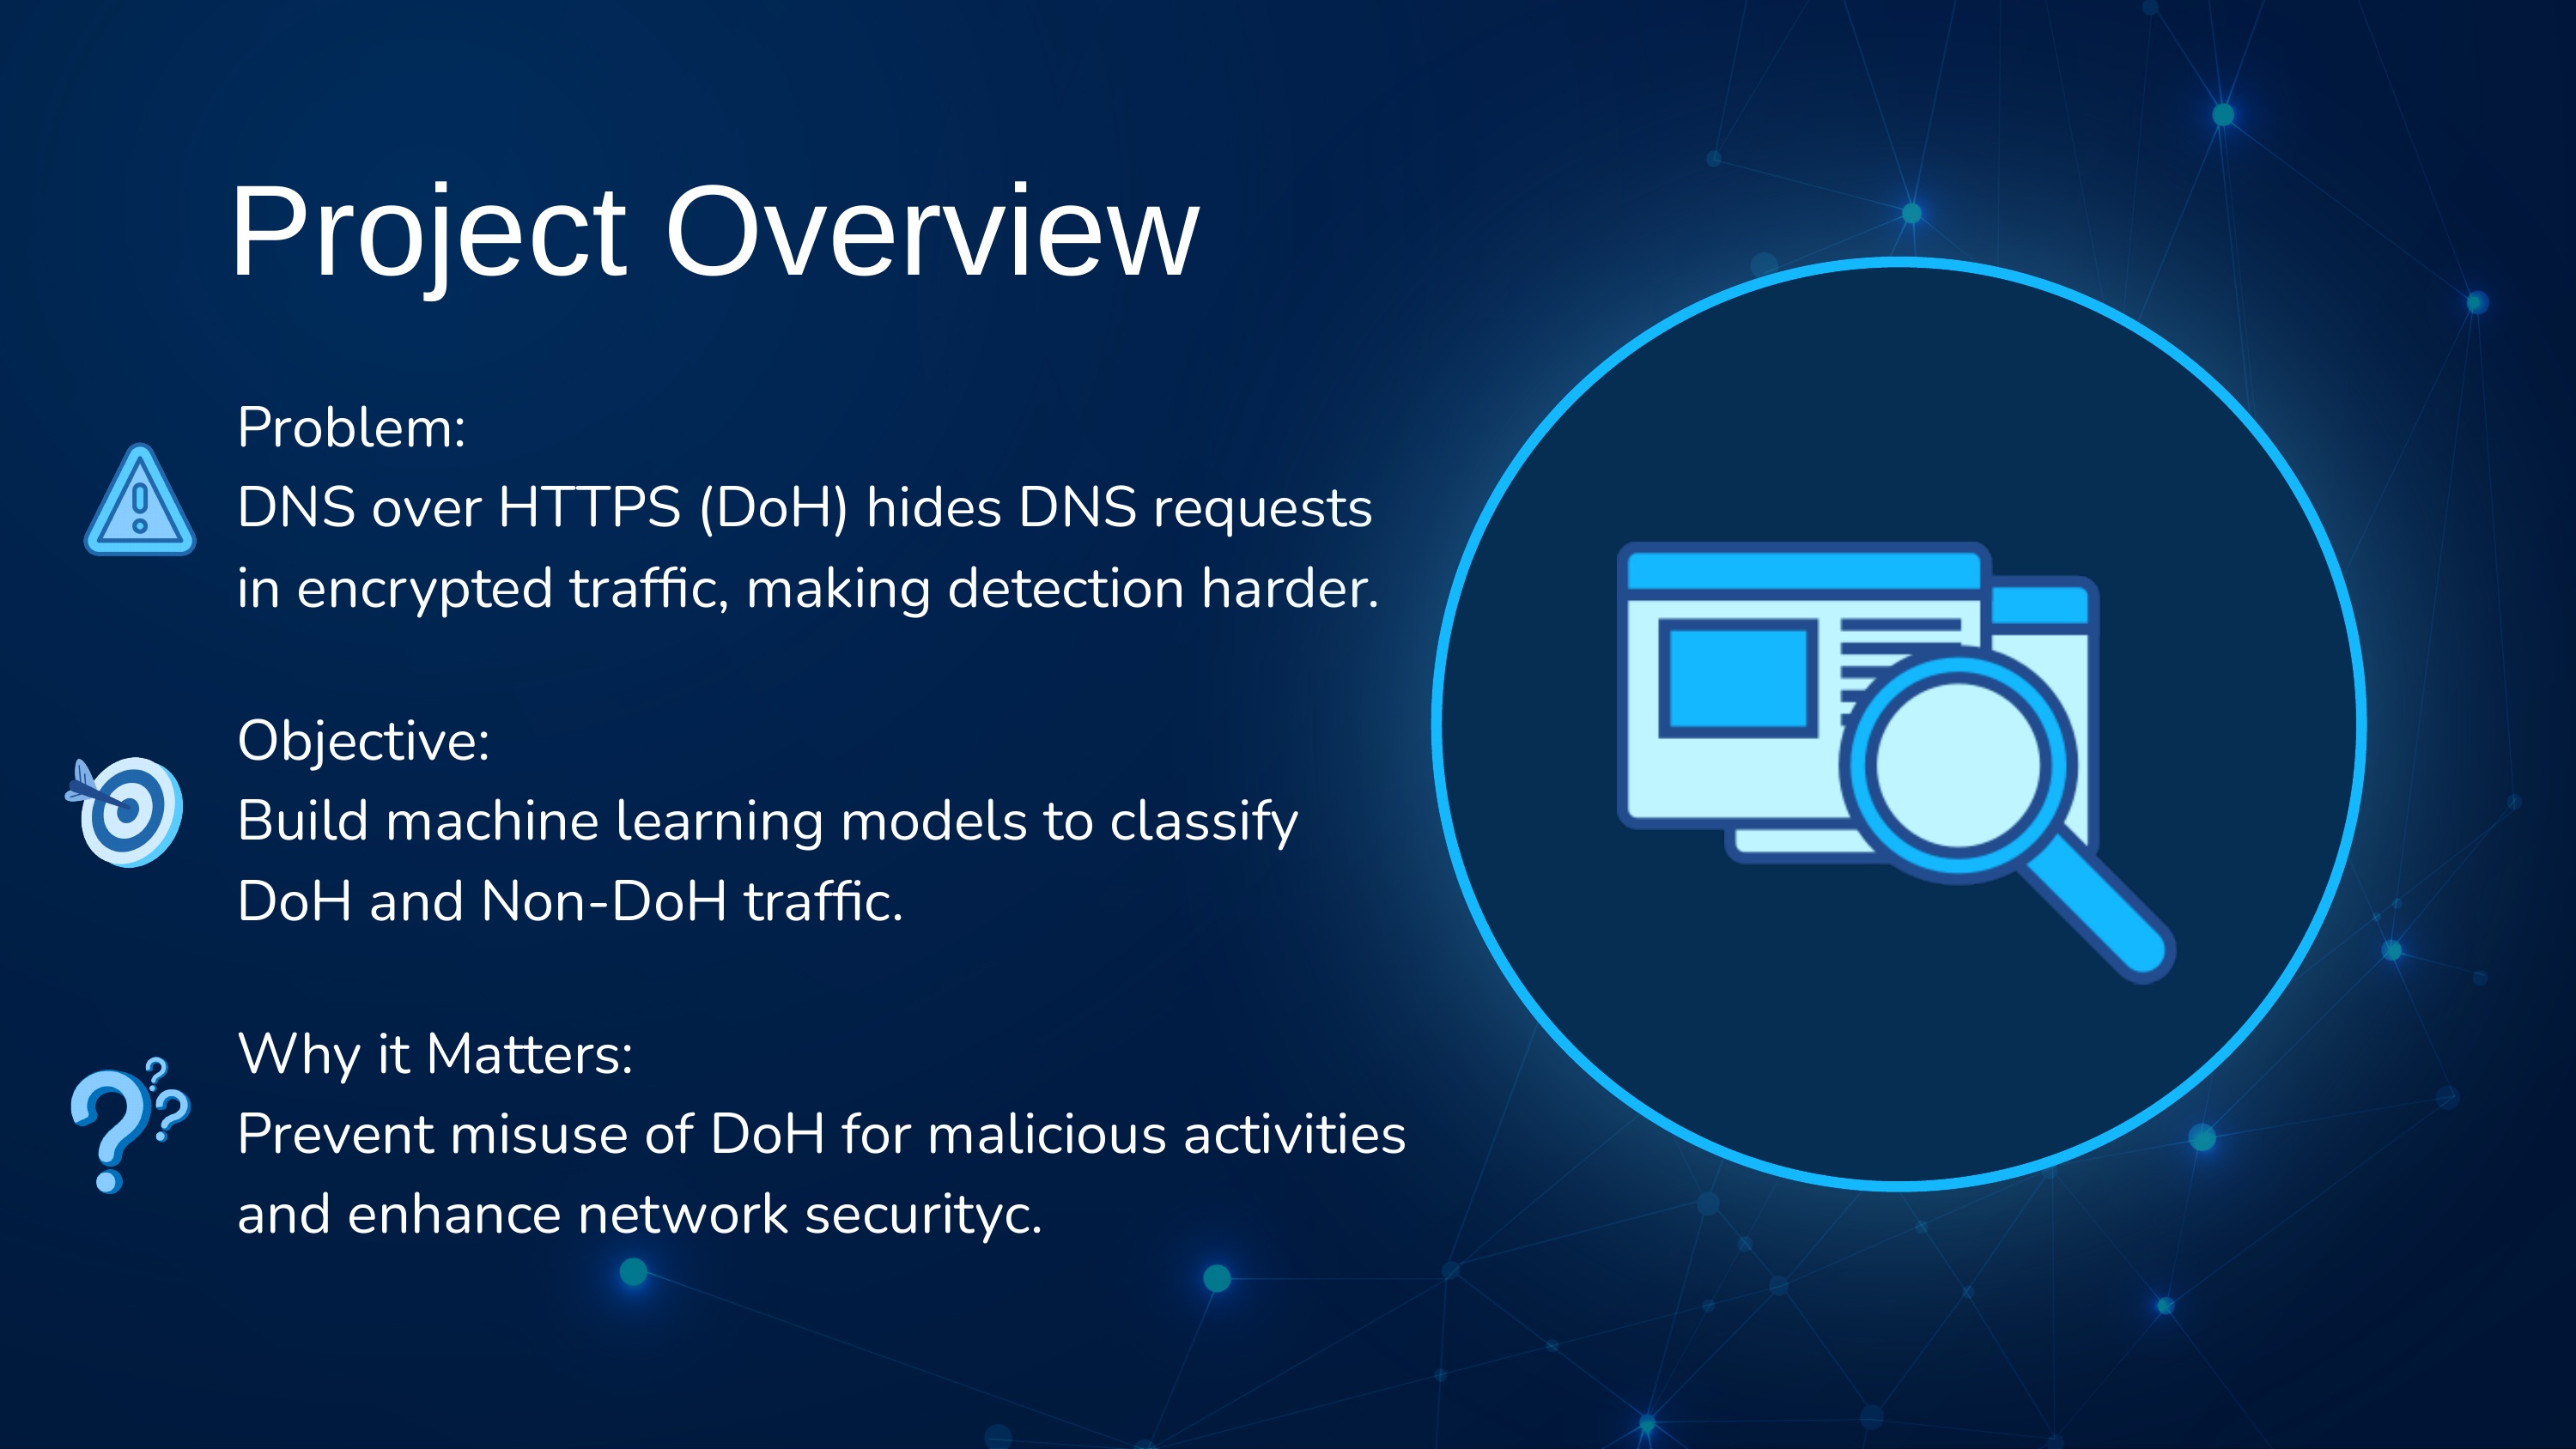

Project Overview
Problem:
DNS over HTTPS (DoH) hides DNS requests in encrypted traffic, making detection harder.

Objective:
Build machine learning models to classify DoH and Non-DoH traffic.

Why it Matters:
Prevent misuse of DoH for malicious activities and enhance network securityc.